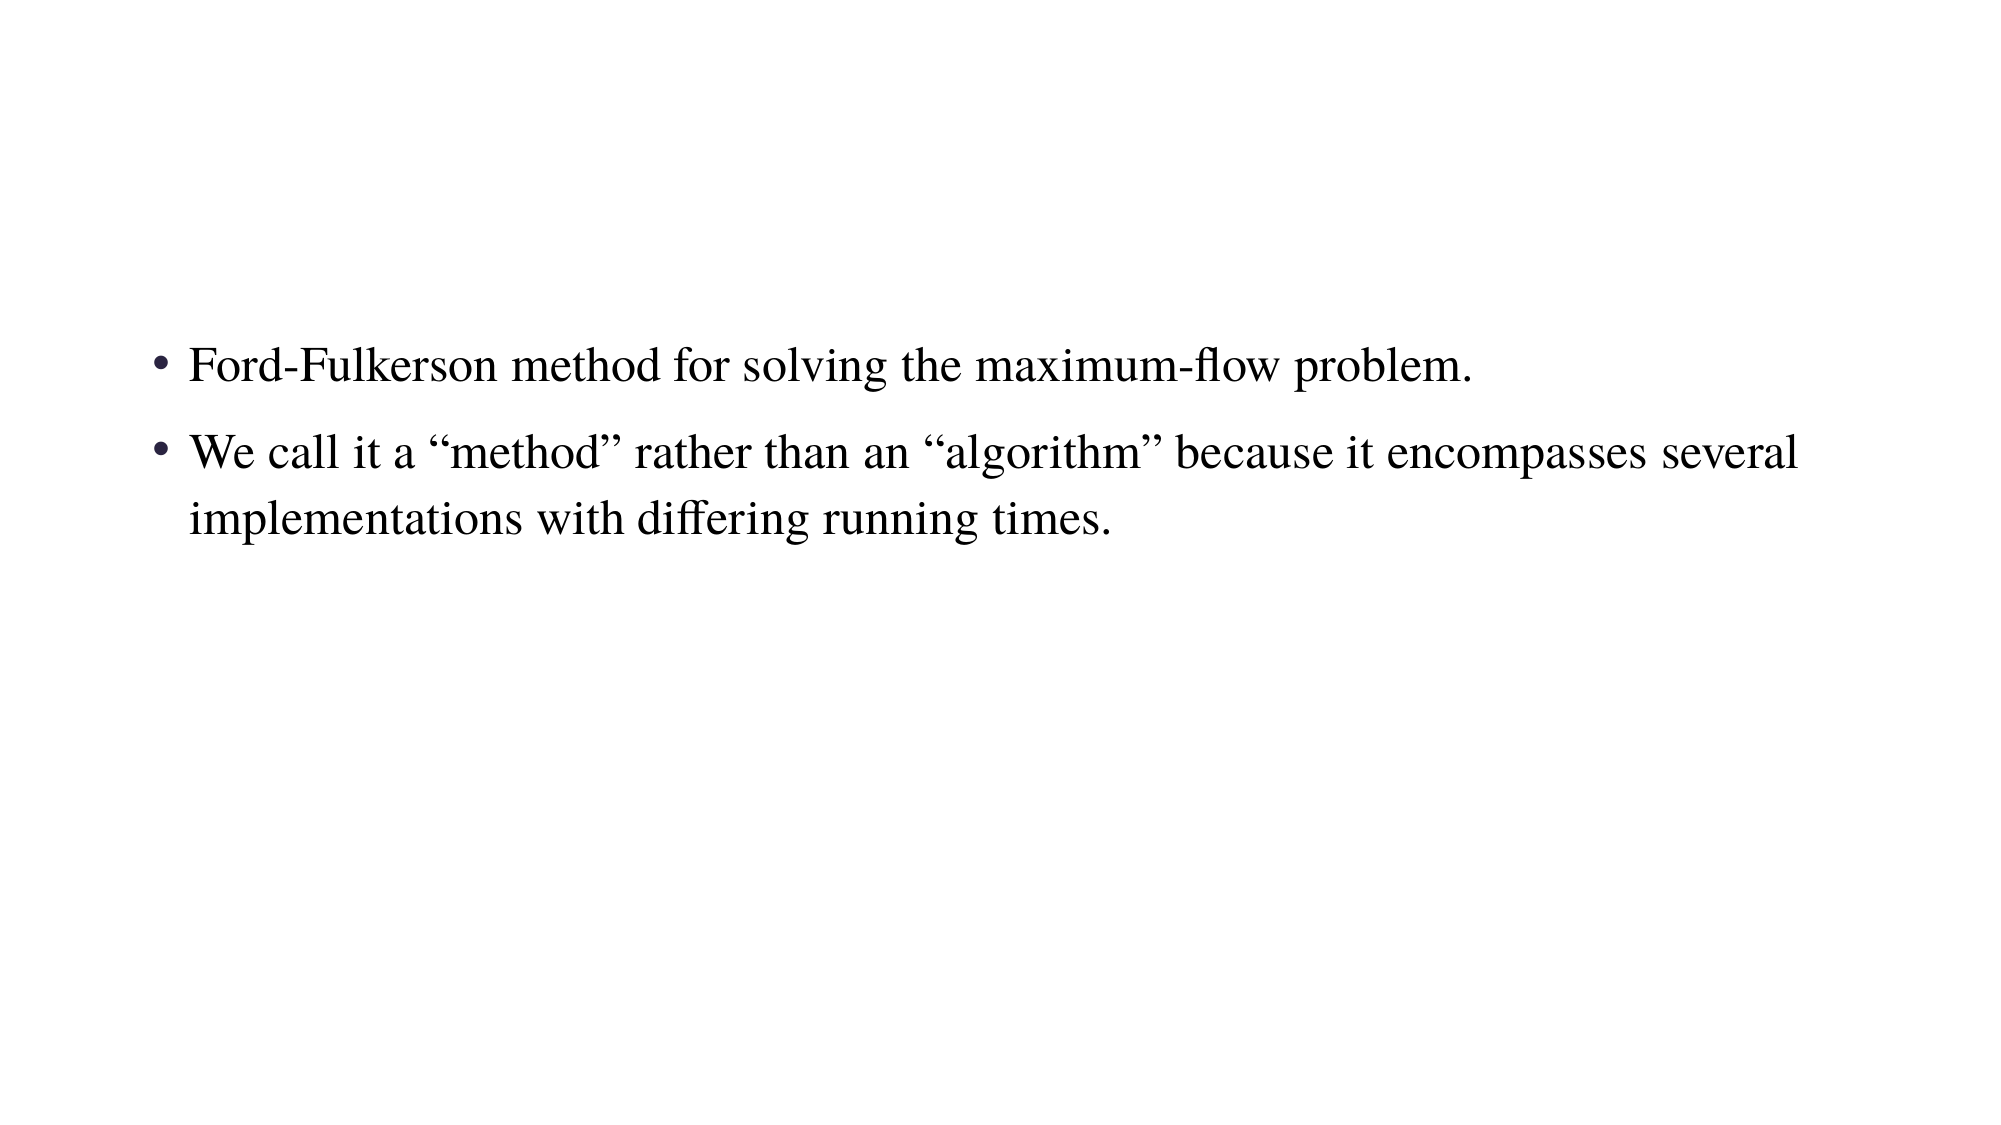

#
Ford-Fulkerson method for solving the maximum-flow problem.
We call it a “method” rather than an “algorithm” because it encompasses several implementations with differing running times.